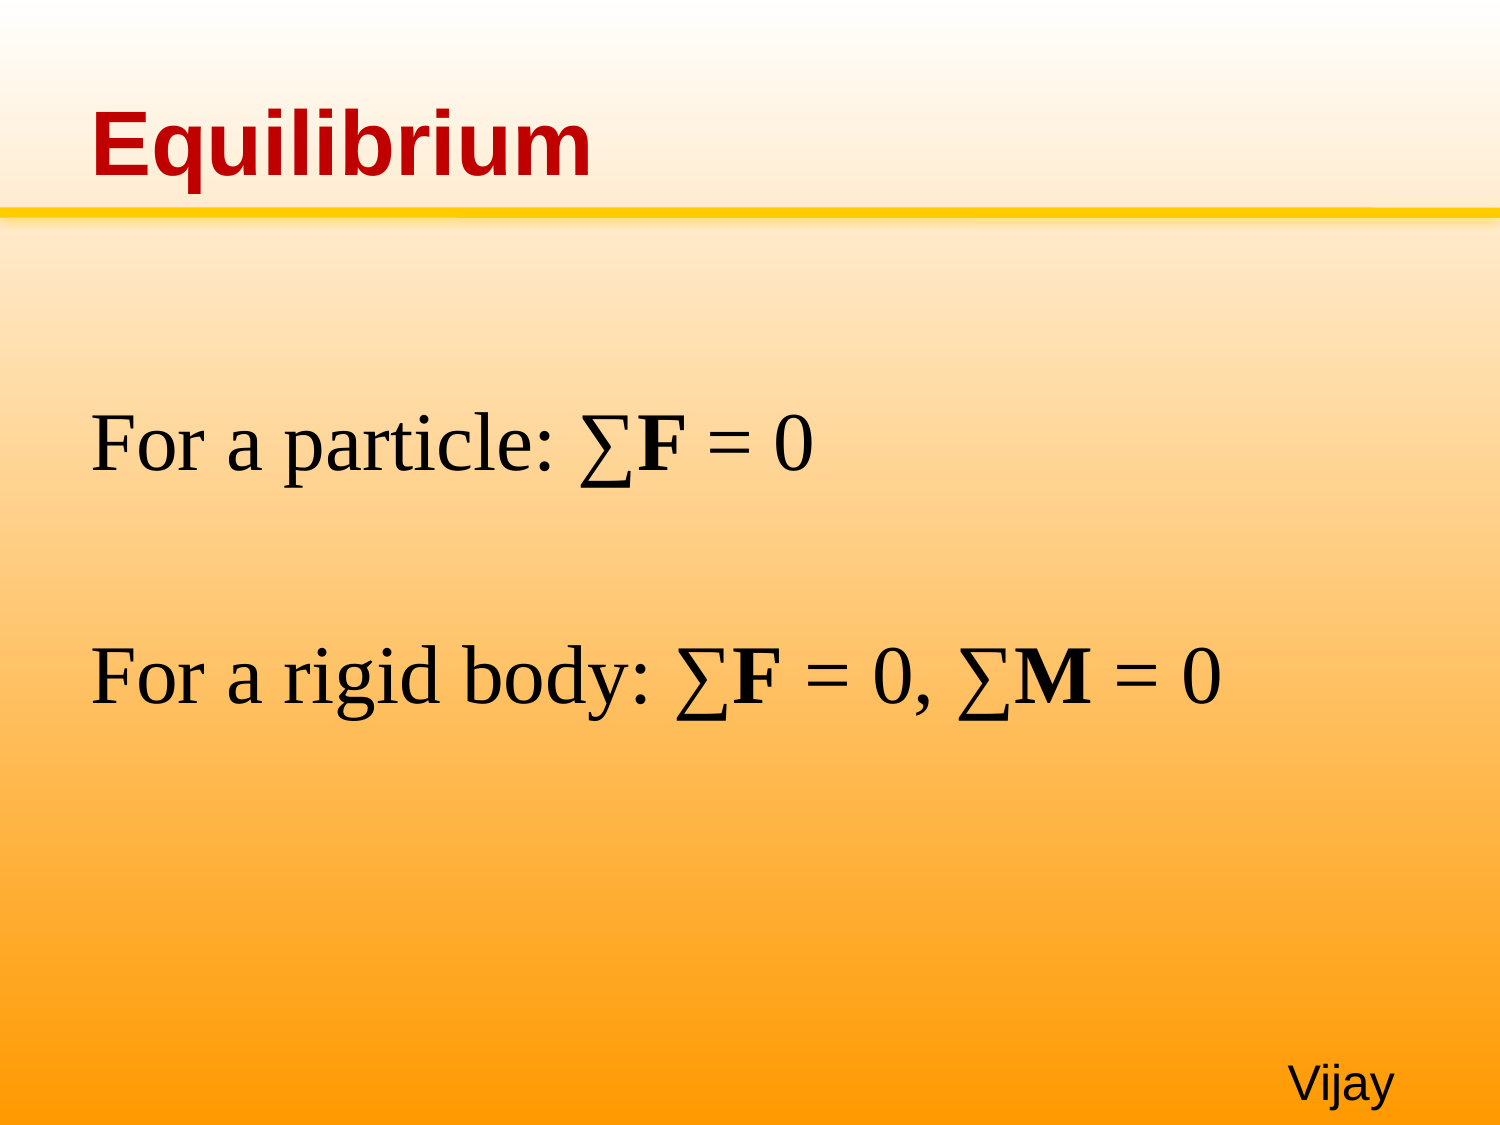

# Equilibrium

For a particle: ∑F = 0

For a rigid body: ∑F = 0, ∑M = 0